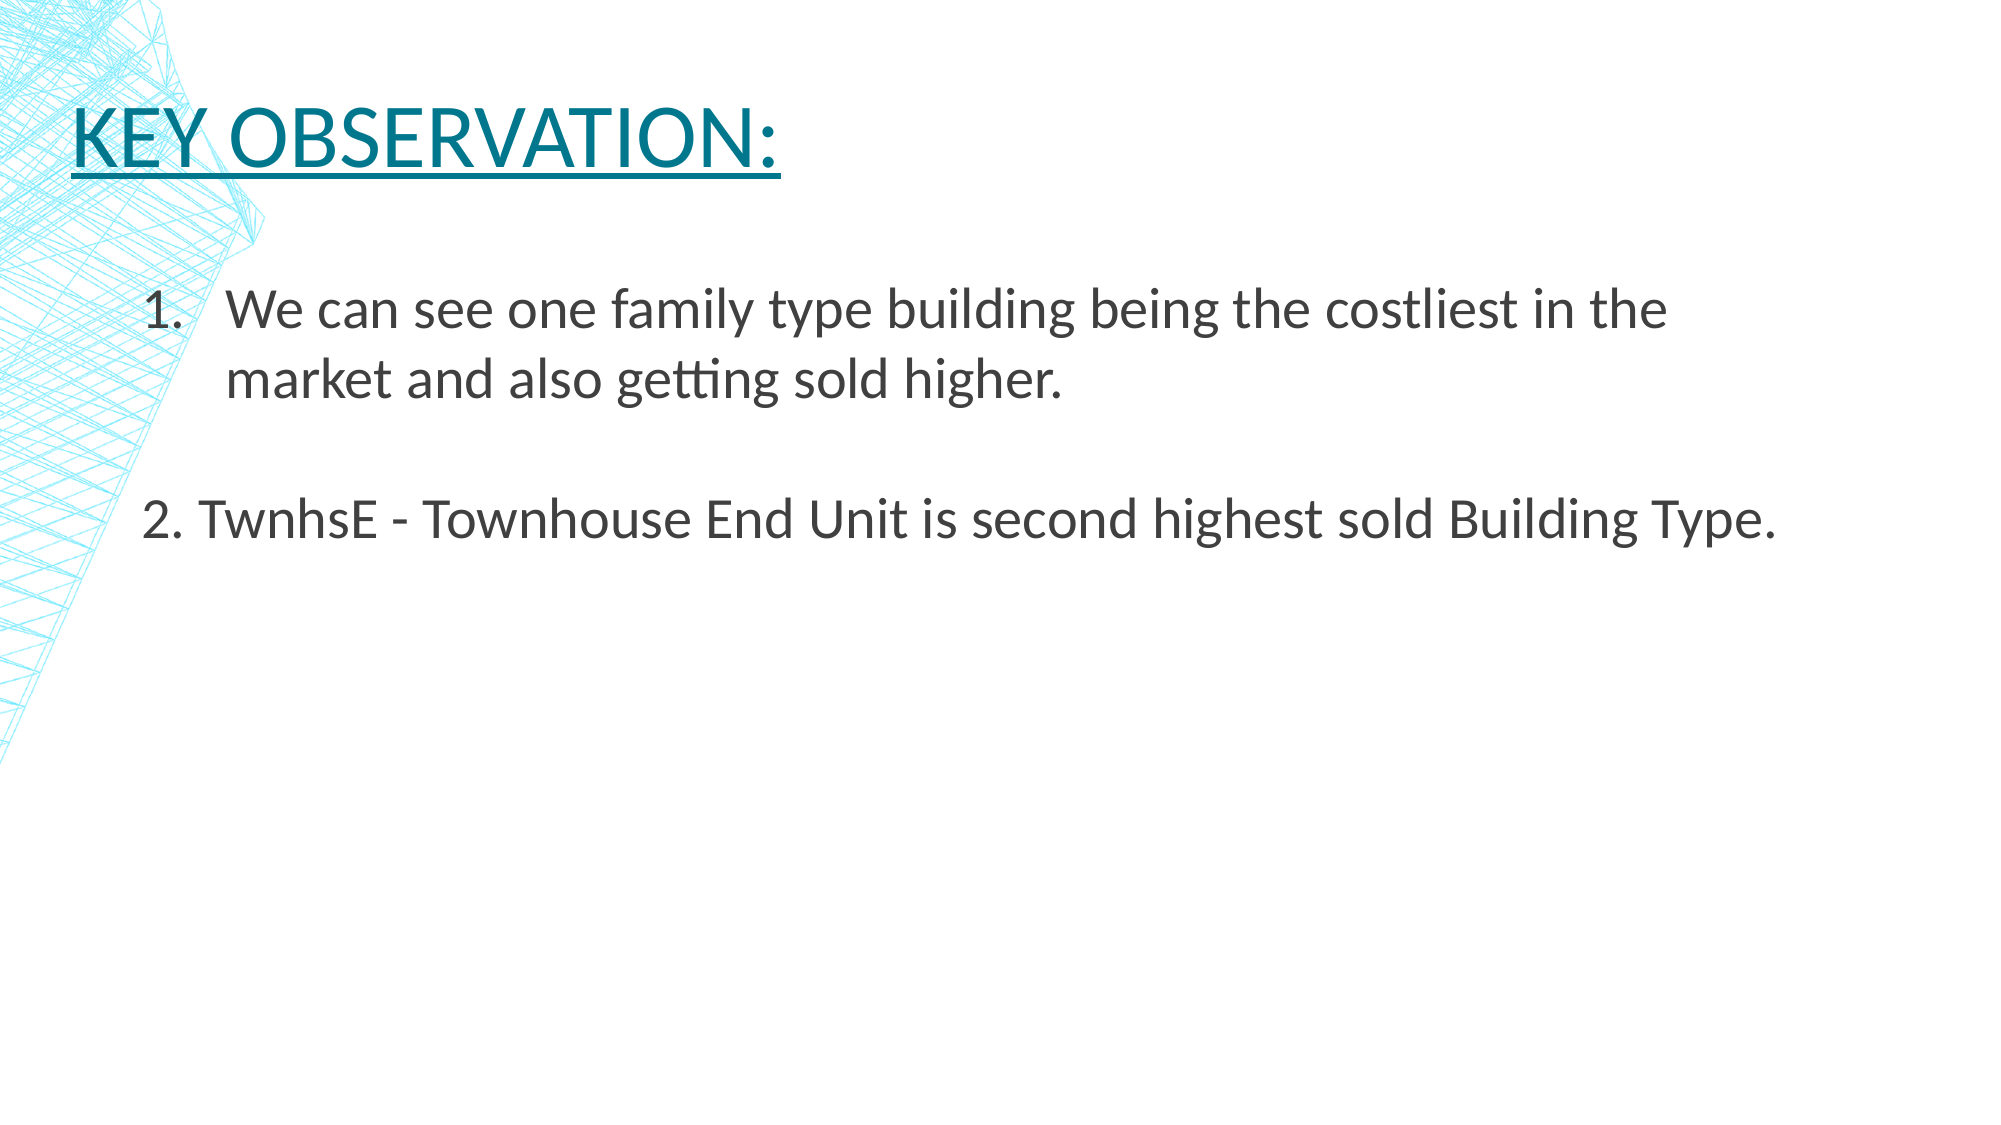

# Key observation:
We can see one family type building being the costliest in the market and also getting sold higher.

2. TwnhsE - Townhouse End Unit is second highest sold Building Type.